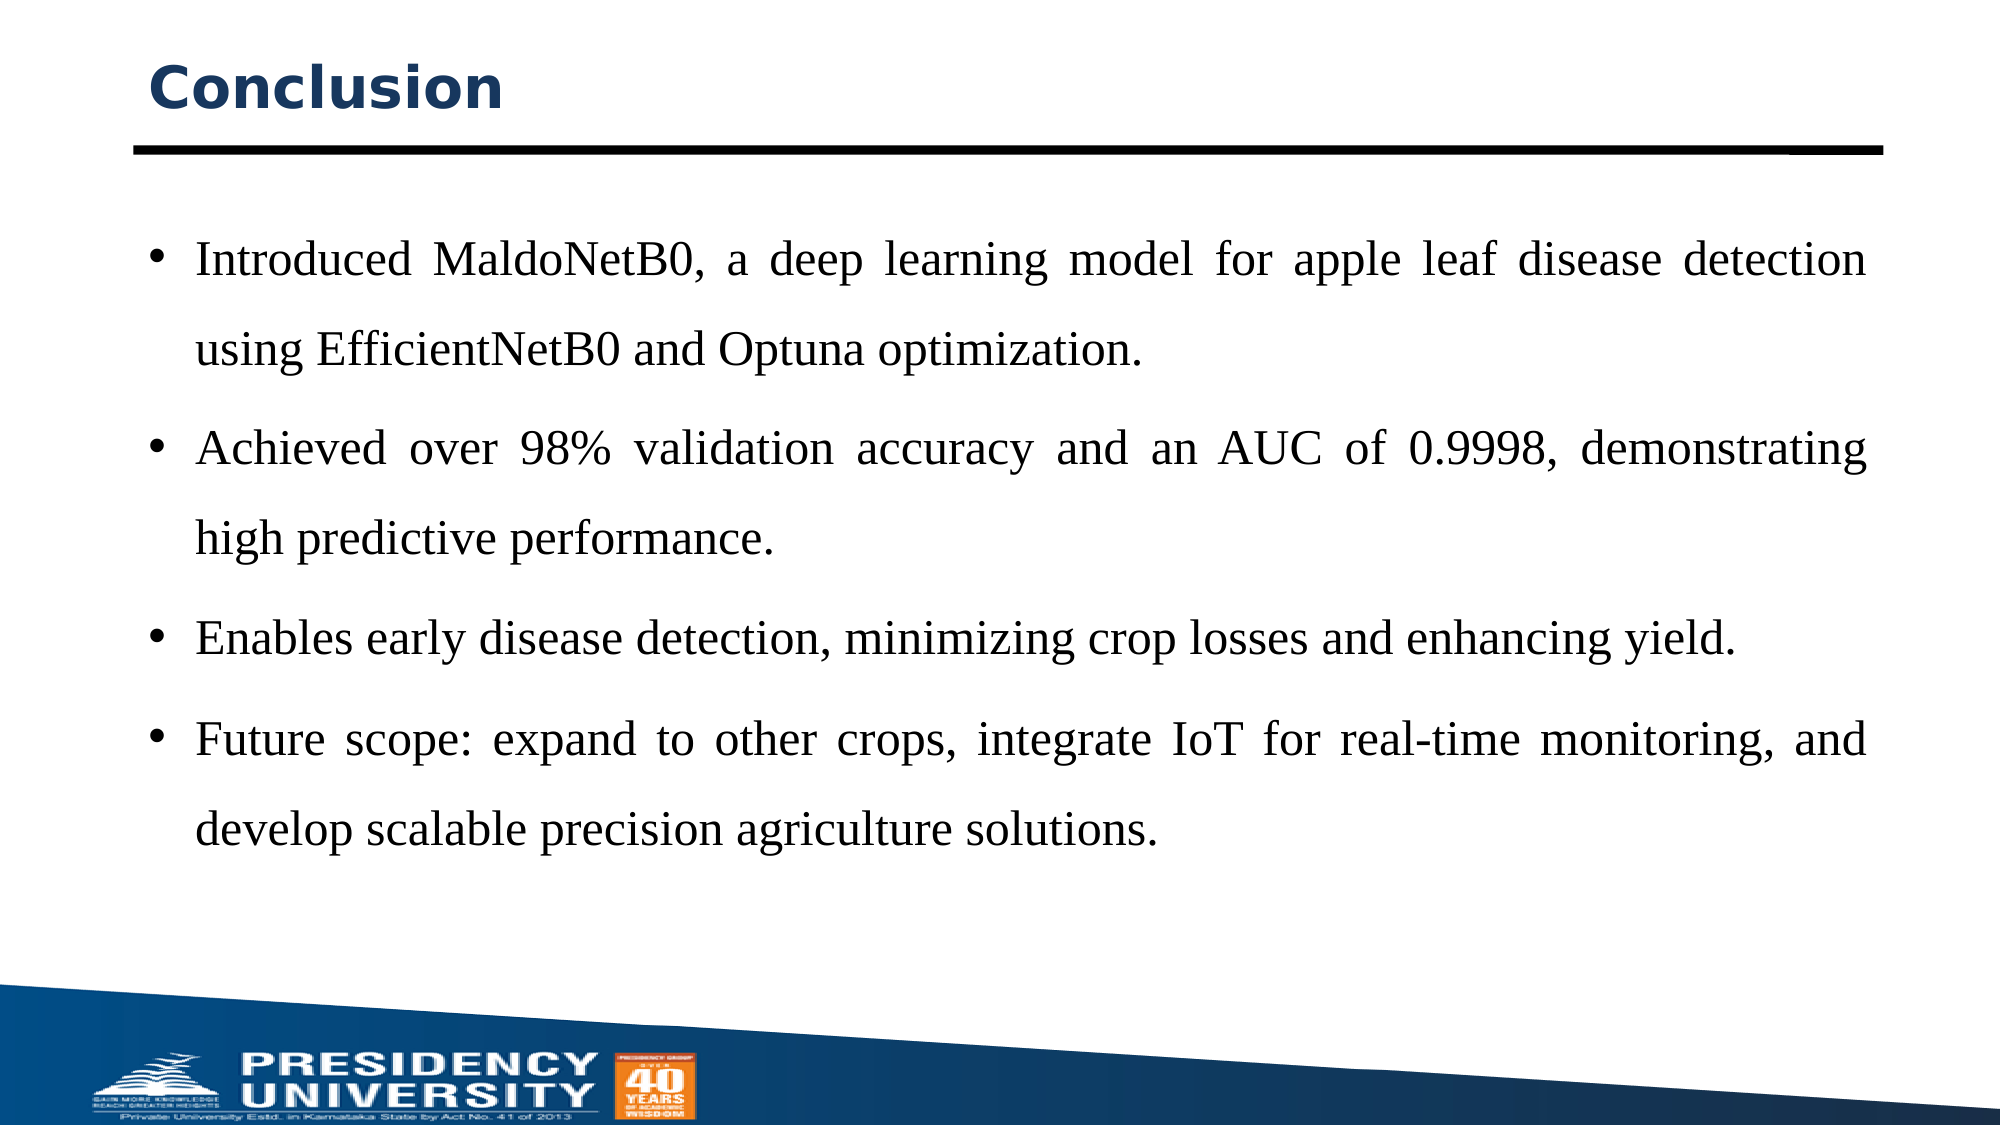

# Conclusion
Introduced MaldoNetB0, a deep learning model for apple leaf disease detection using EfficientNetB0 and Optuna optimization.
Achieved over 98% validation accuracy and an AUC of 0.9998, demonstrating high predictive performance.
Enables early disease detection, minimizing crop losses and enhancing yield.
Future scope: expand to other crops, integrate IoT for real-time monitoring, and develop scalable precision agriculture solutions.